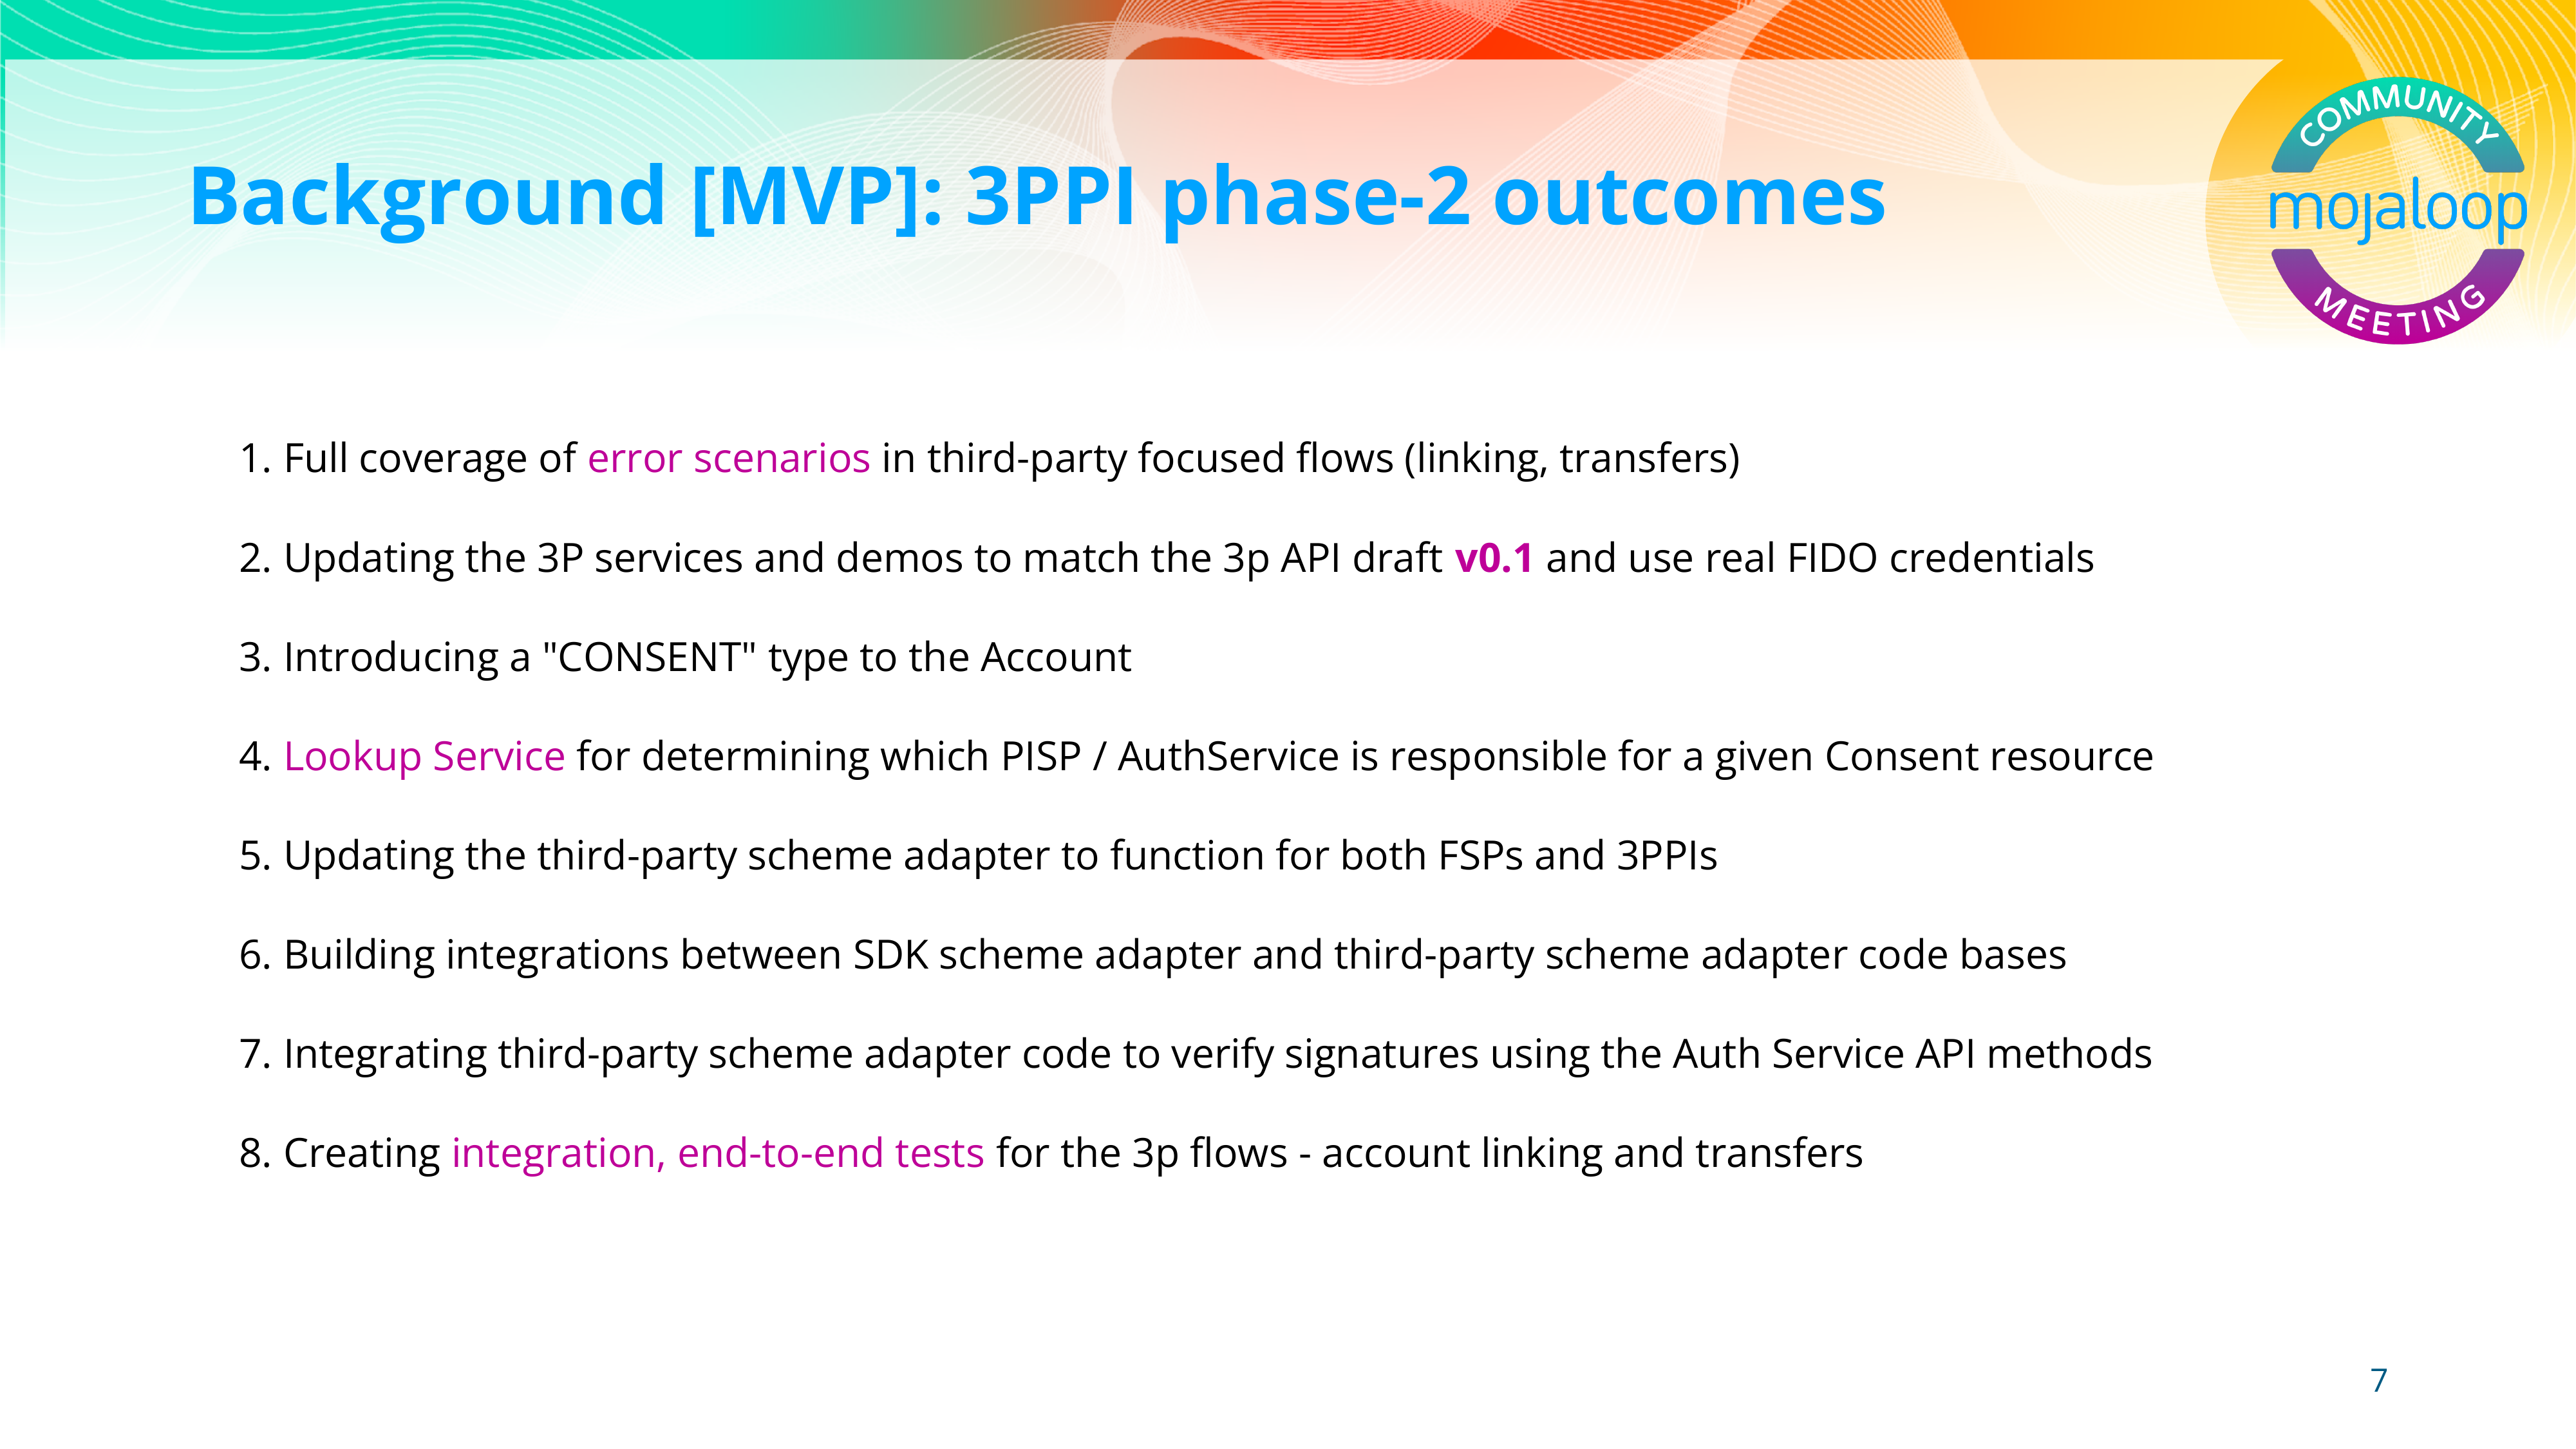

# Background [MVP]: 3PPI phase-2 outcomes
Full coverage of error scenarios in third-party focused flows (linking, transfers)
Updating the 3P services and demos to match the 3p API draft v0.1 and use real FIDO credentials
Introducing a "CONSENT" type to the Account
Lookup Service for determining which PISP / AuthService is responsible for a given Consent resource
Updating the third-party scheme adapter to function for both FSPs and 3PPIs
Building integrations between SDK scheme adapter and third-party scheme adapter code bases
Integrating third-party scheme adapter code to verify signatures using the Auth Service API methods
Creating integration, end-to-end tests for the 3p flows - account linking and transfers
7